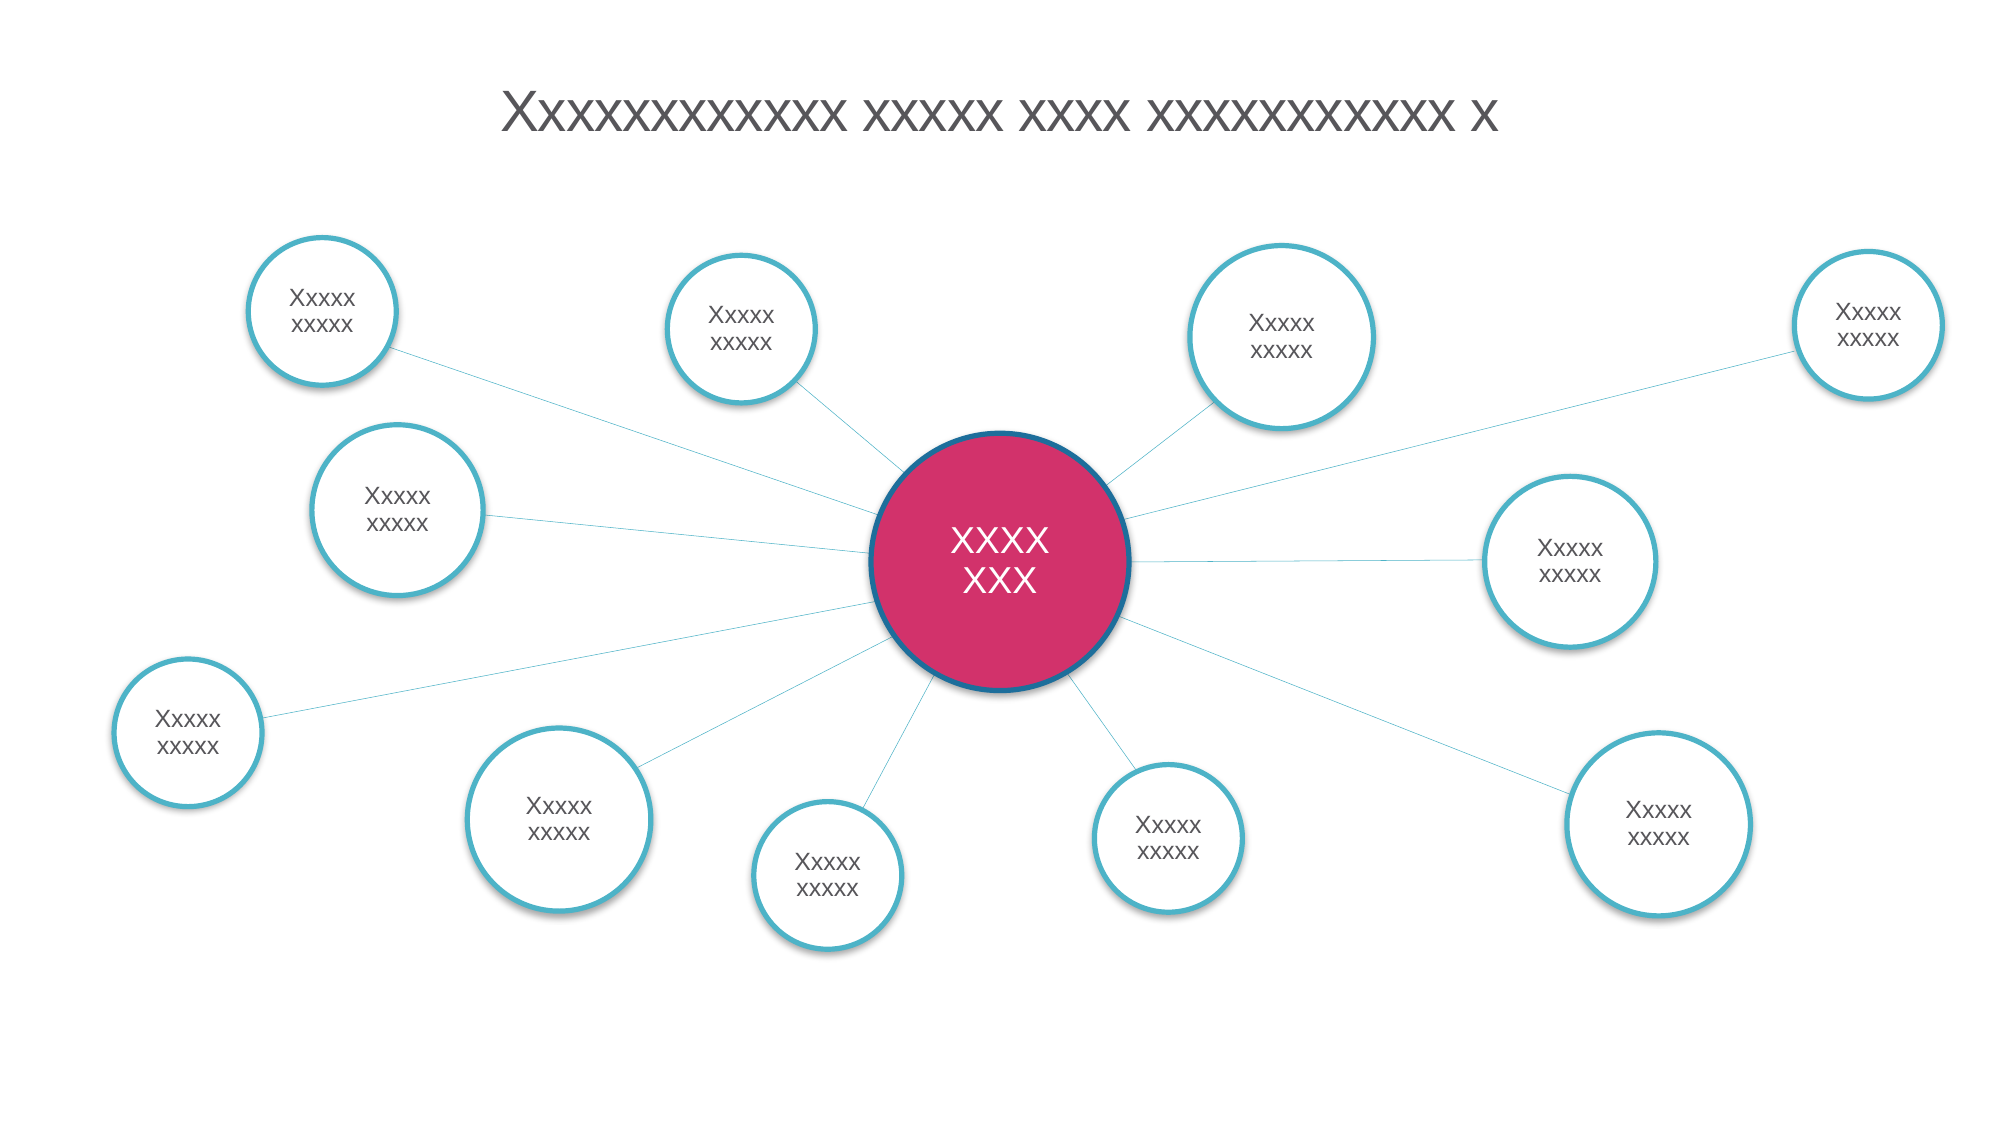

# Xxxxxxxxxxxx xxxxx xxxx xxxxxxxxxxx x
Xxxxx xxxxx
Xxxxx xxxxx
Xxxxx xxxxx
Xxxxx xxxxx
Xxxxx xxxxx
XXXX
XXX
Xxxxx xxxxx
Xxxxx xxxxx
Xxxxx xxxxx
Xxxxx xxxxx
Xxxxx xxxxx
Xxxxx xxxxx